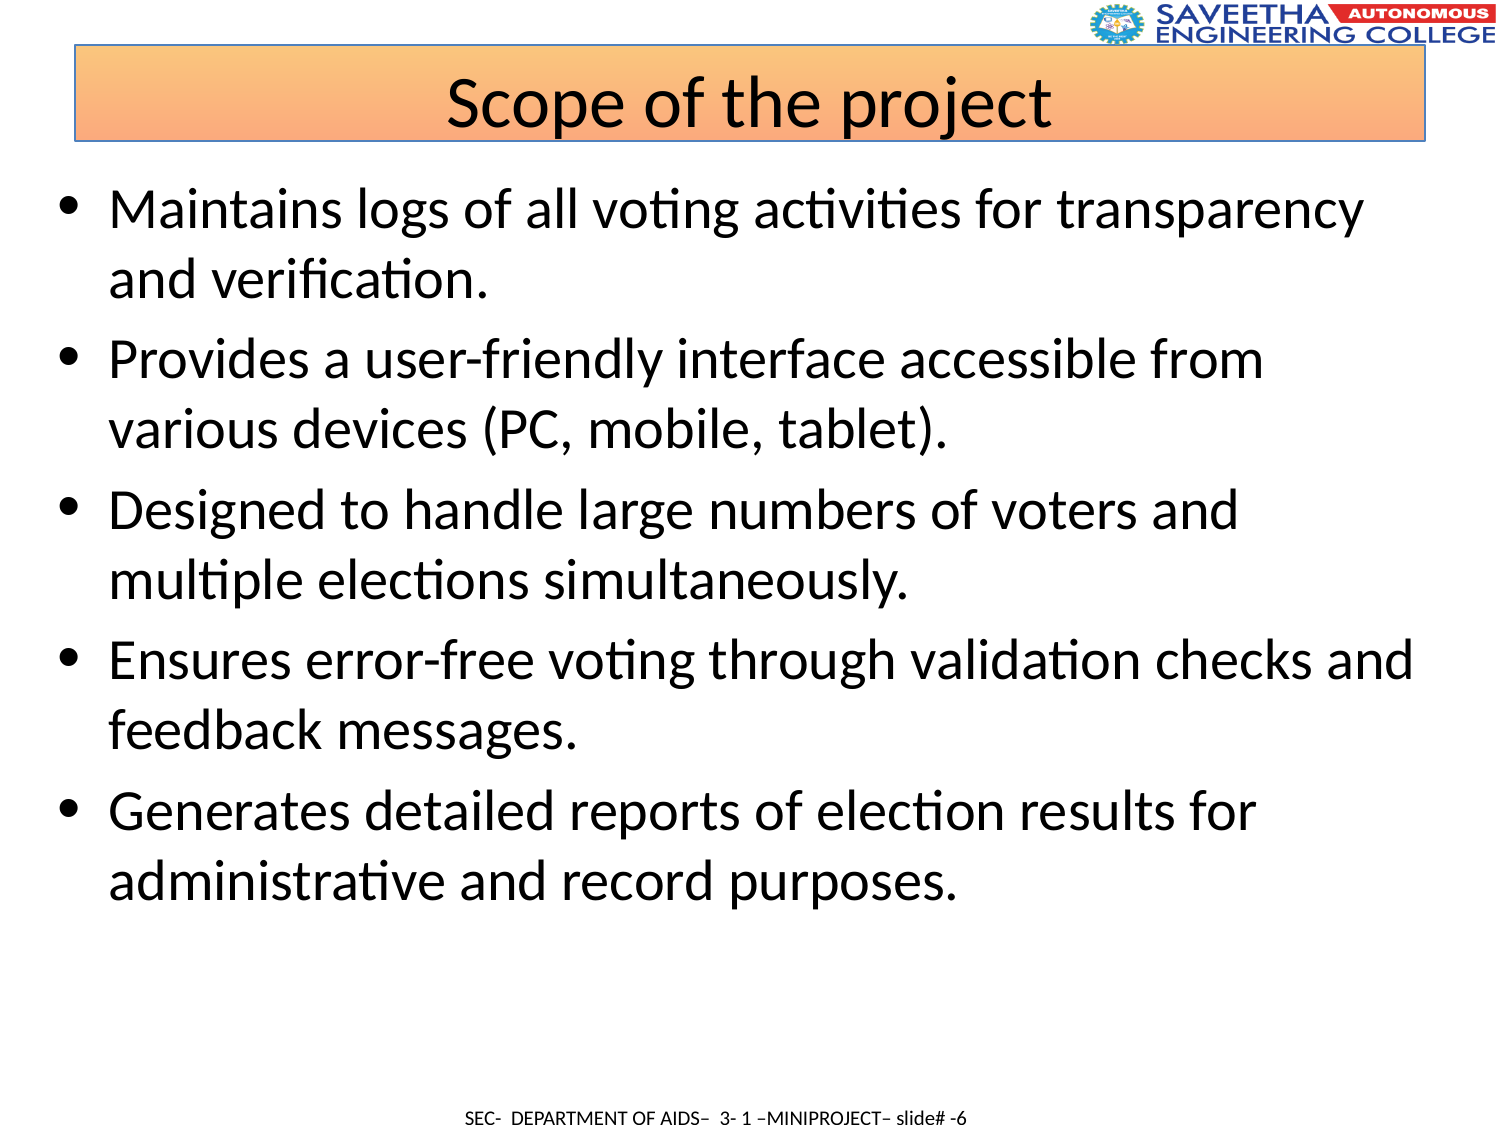

Restricts voting to specific dates and times set by the administrator.

Scope of the project
Maintains logs of all voting activities for transparency and verification.
Provides a user-friendly interface accessible from various devices (PC, mobile, tablet).
Designed to handle large numbers of voters and multiple elections simultaneously.
Ensures error-free voting through validation checks and feedback messages.
Generates detailed reports of election results for administrative and record purposes.